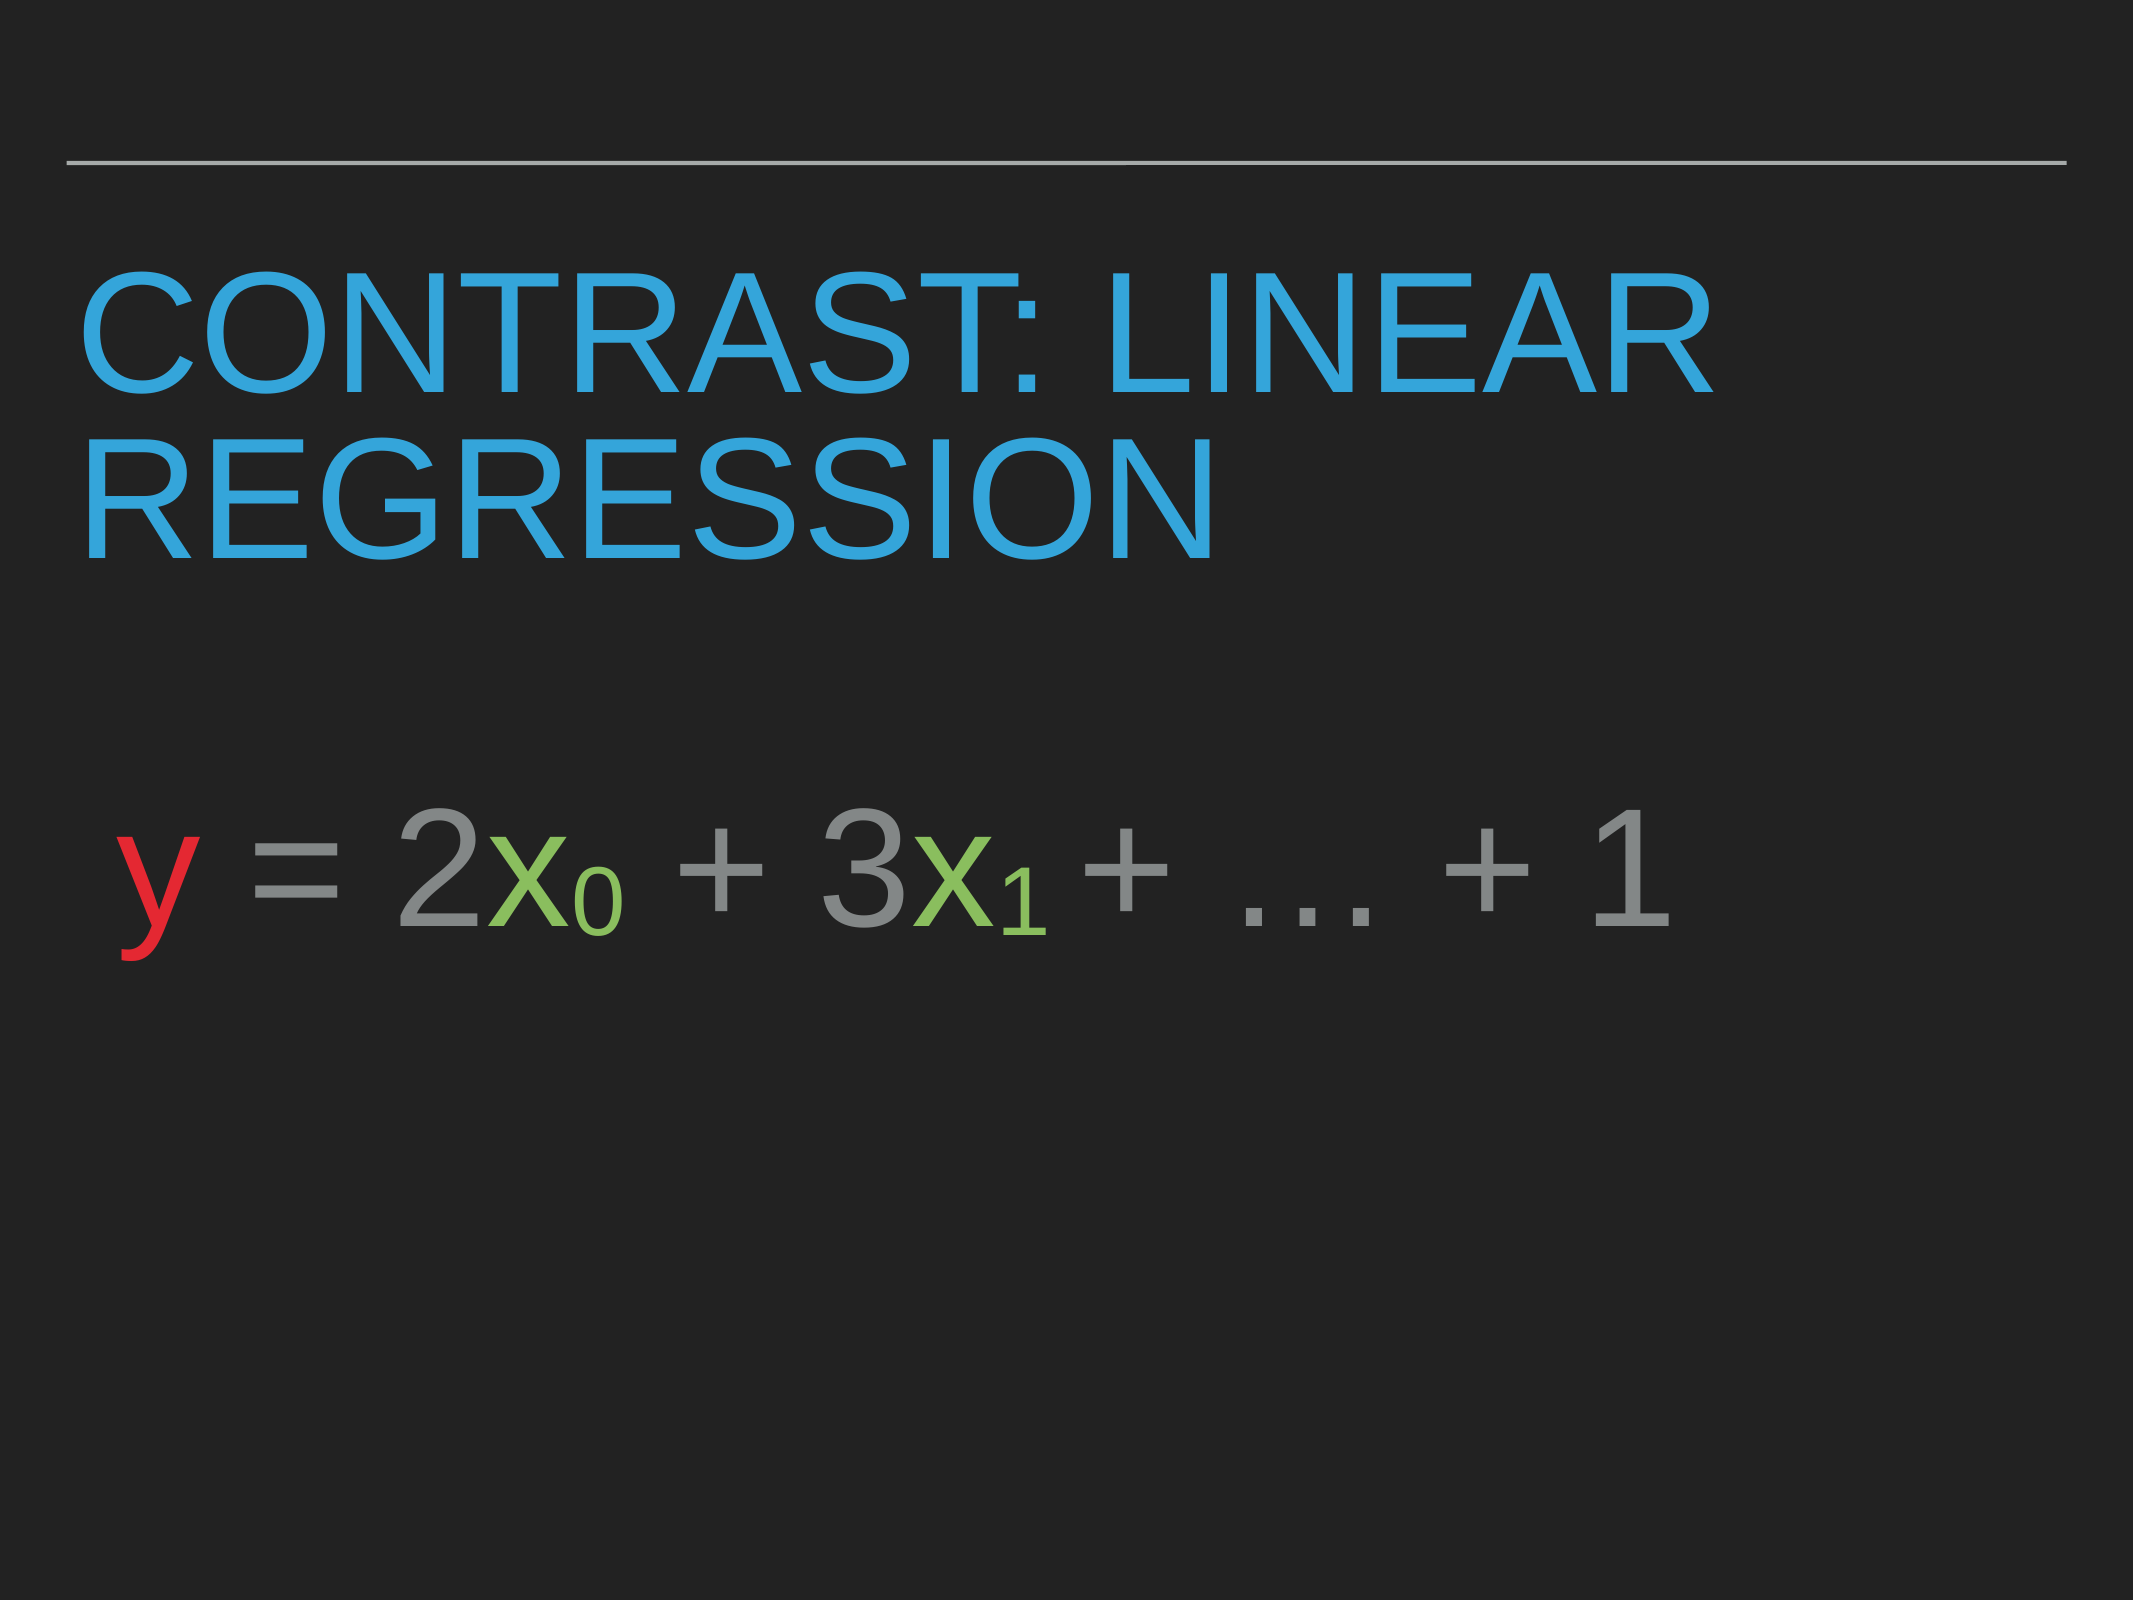

# Contrast: Linear Regression
y = 2x0 + 3x1 + … + 1